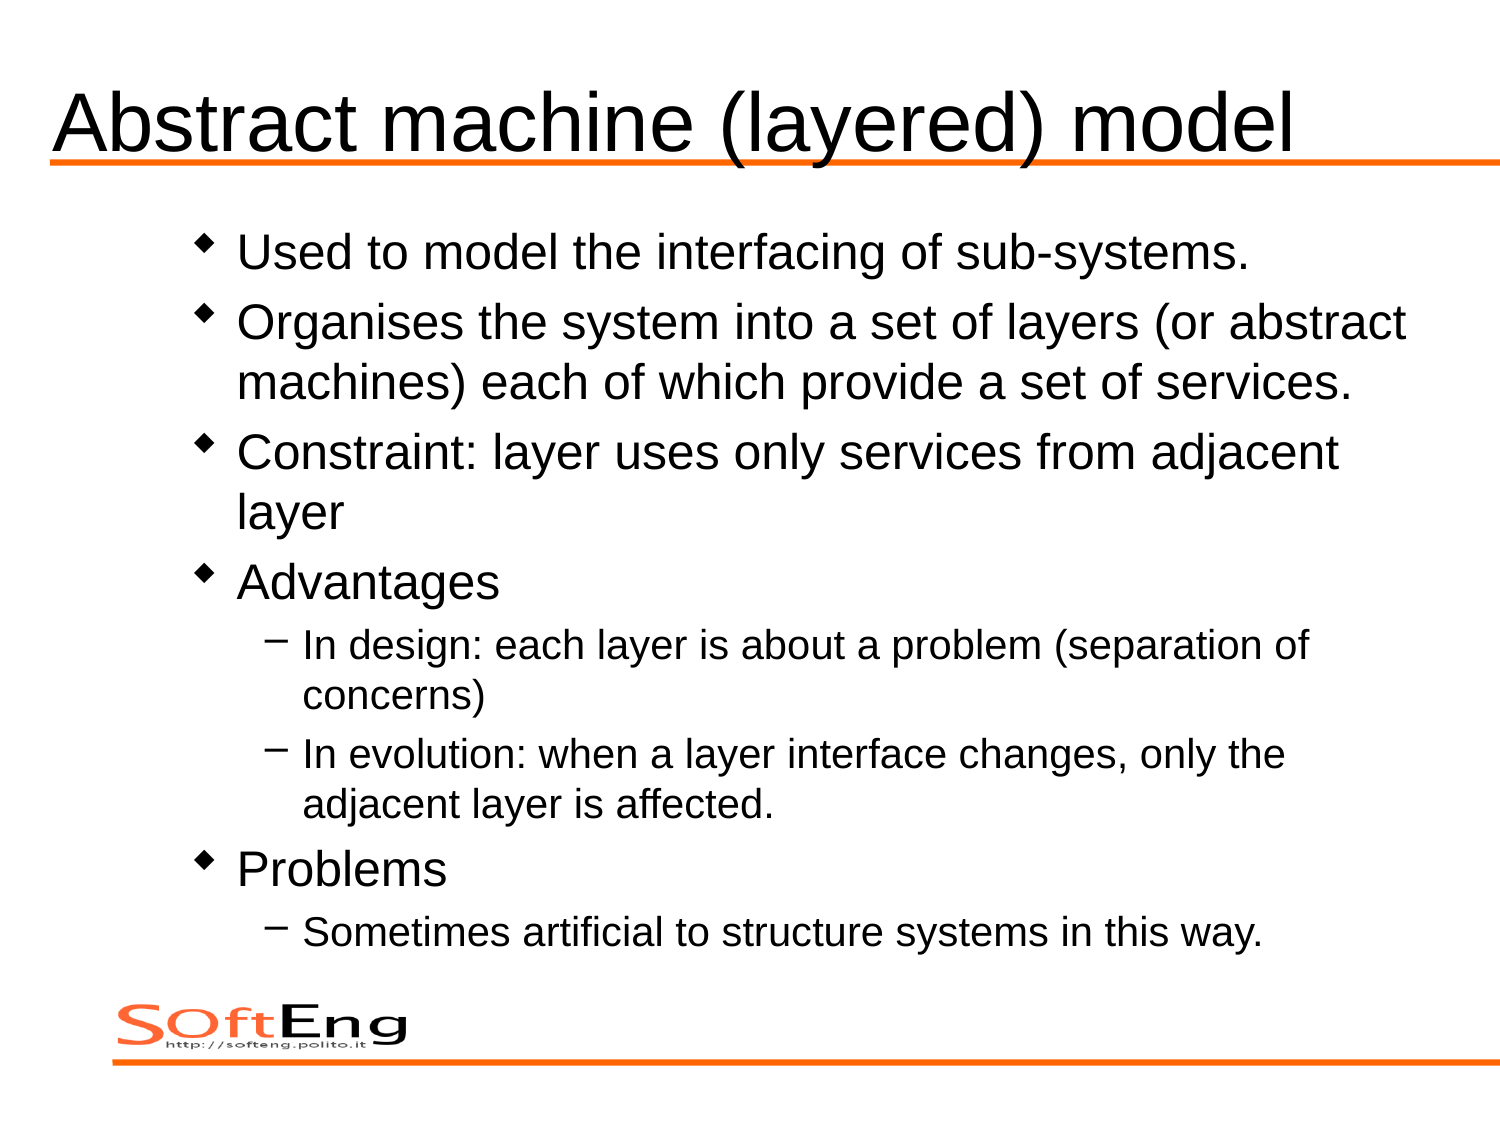

# Abstract machine (layered) model
Used to model the interfacing of sub-systems.
Organises the system into a set of layers (or abstract machines) each of which provide a set of services.
Constraint: layer uses only services from adjacent layer
Advantages
In design: each layer is about a problem (separation of concerns)
In evolution: when a layer interface changes, only the adjacent layer is affected.
Problems
Sometimes artificial to structure systems in this way.